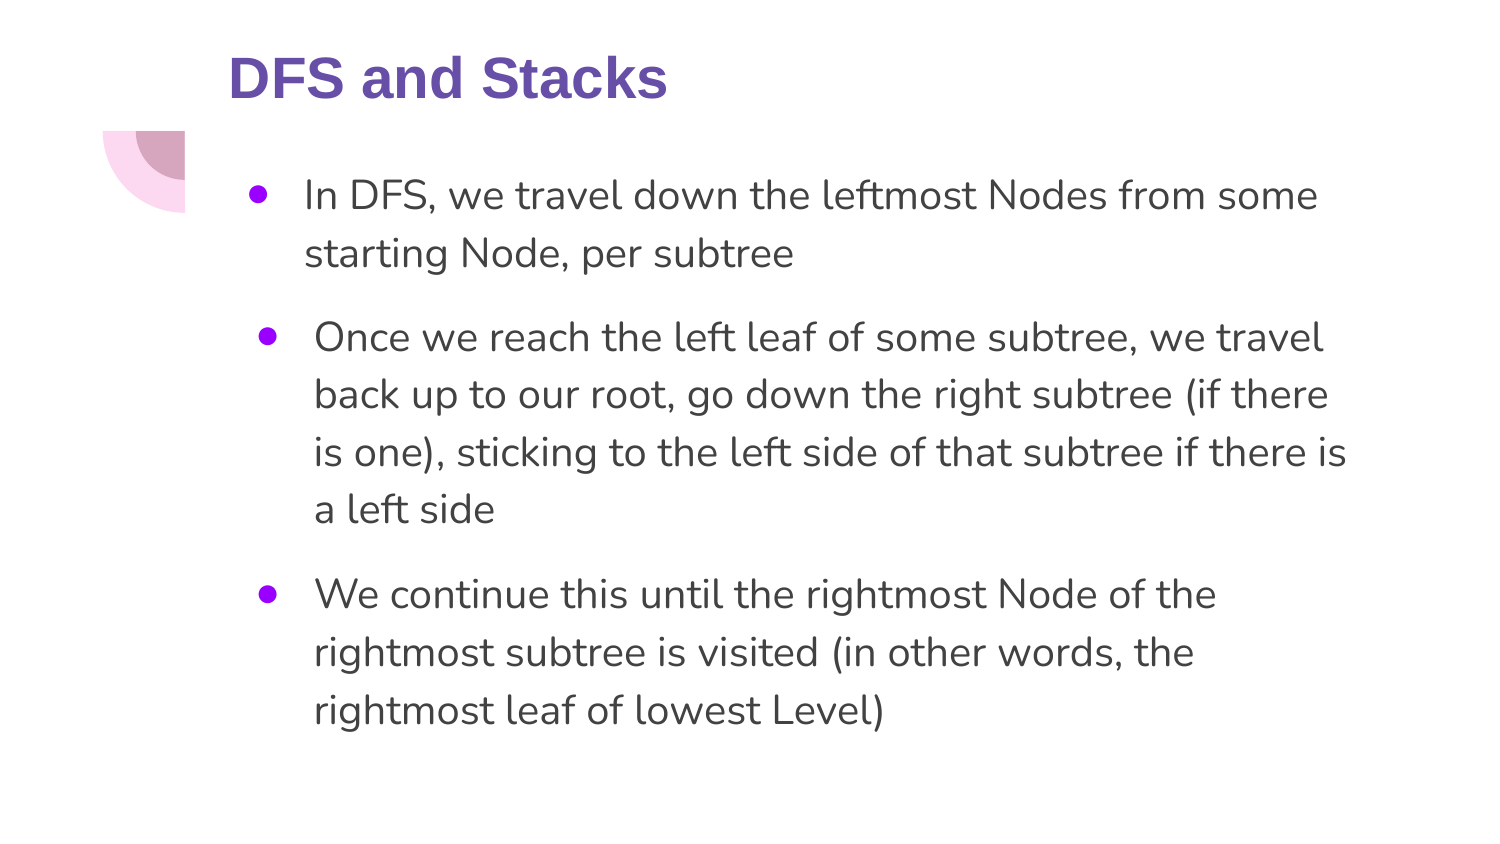

# DFS and Stacks

In DFS, we travel down the leftmost Nodes from some starting Node, per subtree
Once we reach the left leaf of some subtree, we travel back up to our root, go down the right subtree (if there is one), sticking to the left side of that subtree if there is a left side
We continue this until the rightmost Node of the rightmost subtree is visited (in other words, the rightmost leaf of lowest Level)